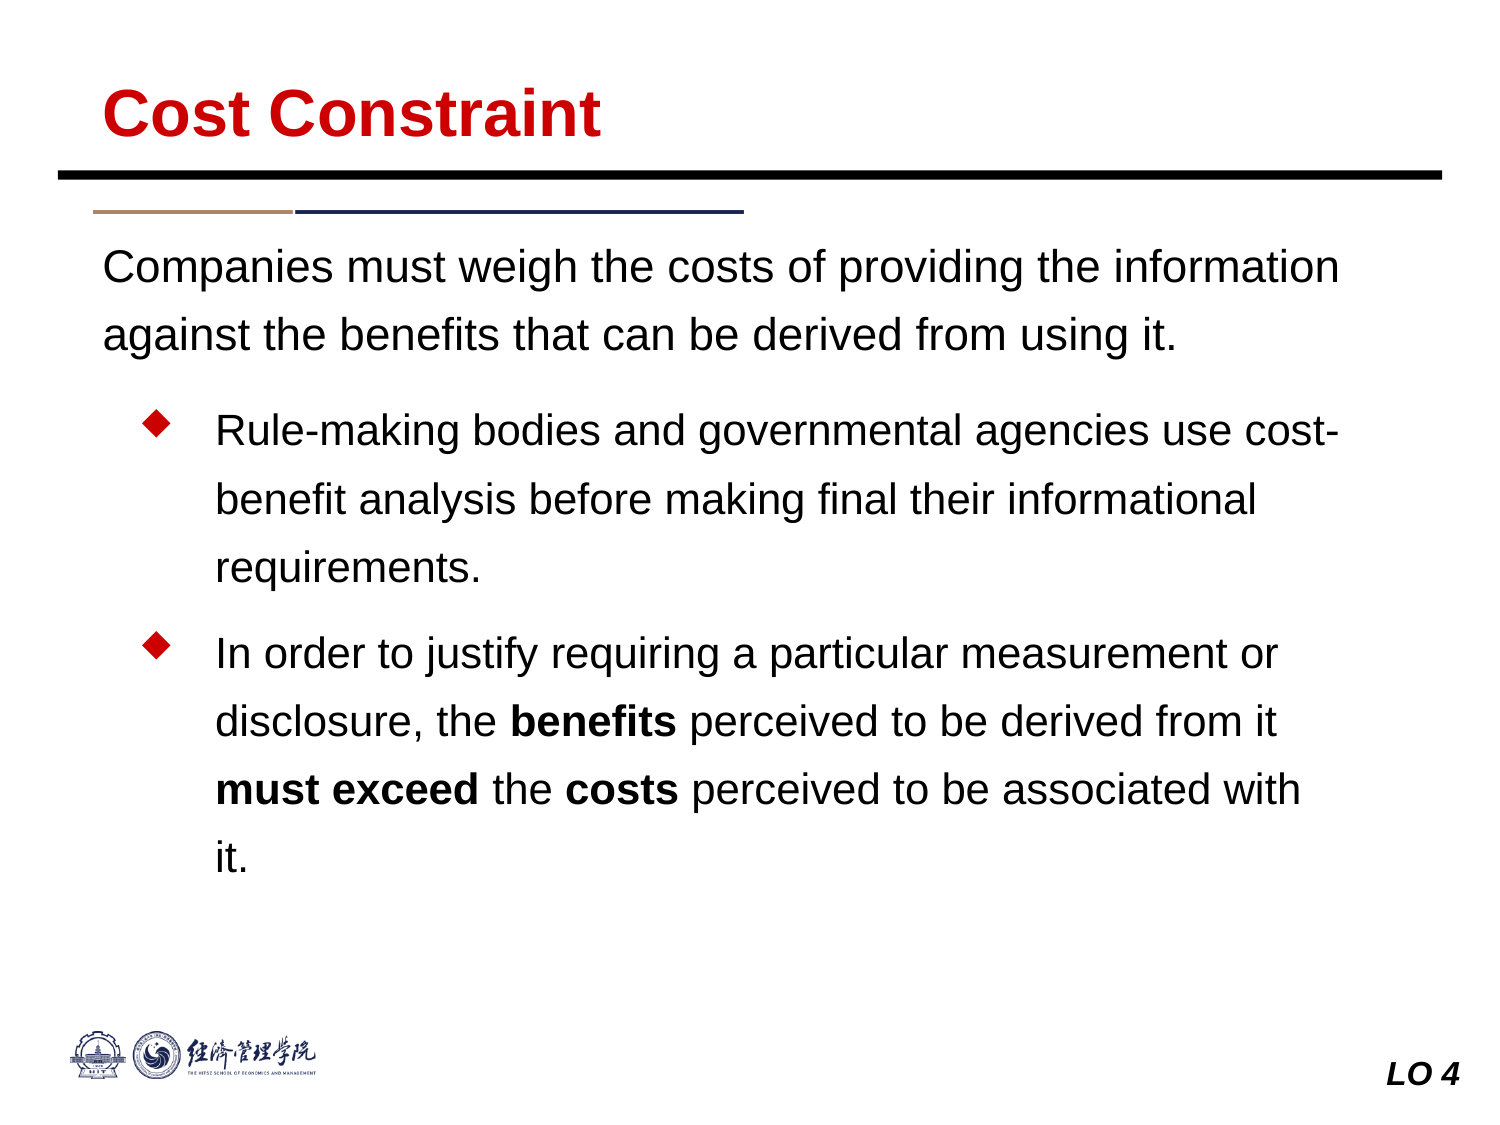

Cost Constraint

Companies must weigh the costs of providing the information against the benefits that can be derived from using it.
Rule-making bodies and governmental agencies use cost-benefit analysis before making final their informational requirements.
In order to justify requiring a particular measurement or disclosure, the benefits perceived to be derived from it must exceed the costs perceived to be associated with it.
LO 4